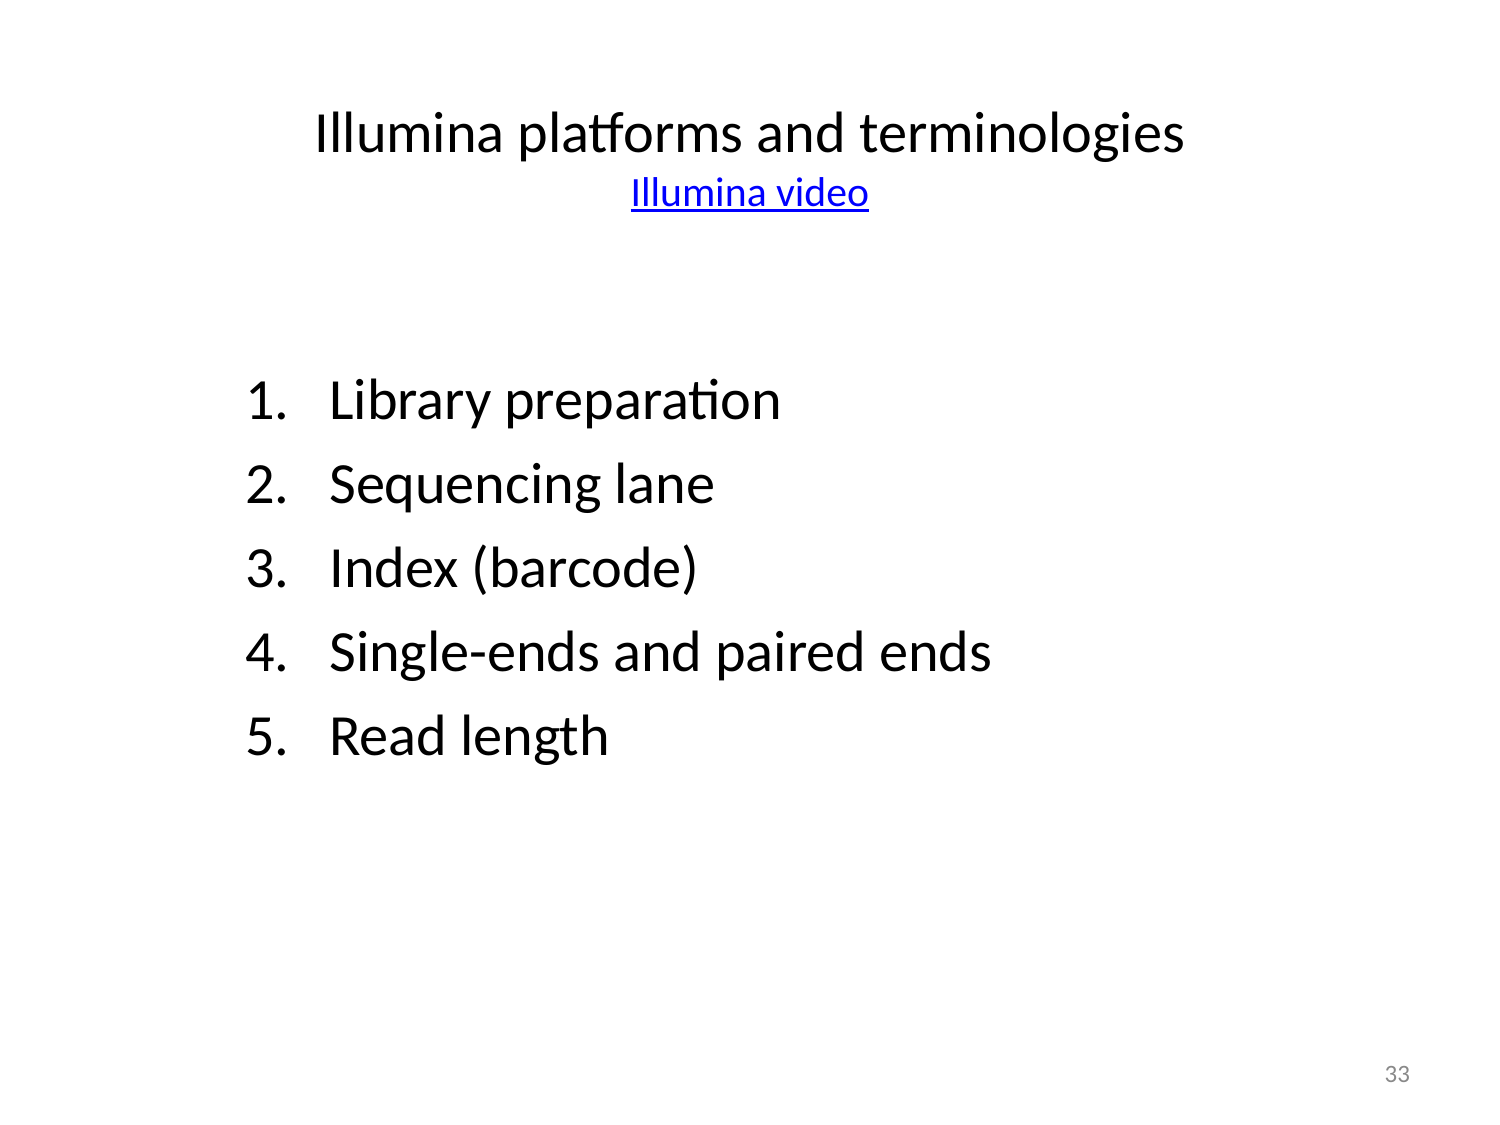

Illumina platforms and terminologies
Illumina video
Library preparation
Sequencing lane
Index (barcode)
Single-ends and paired ends
Read length
33